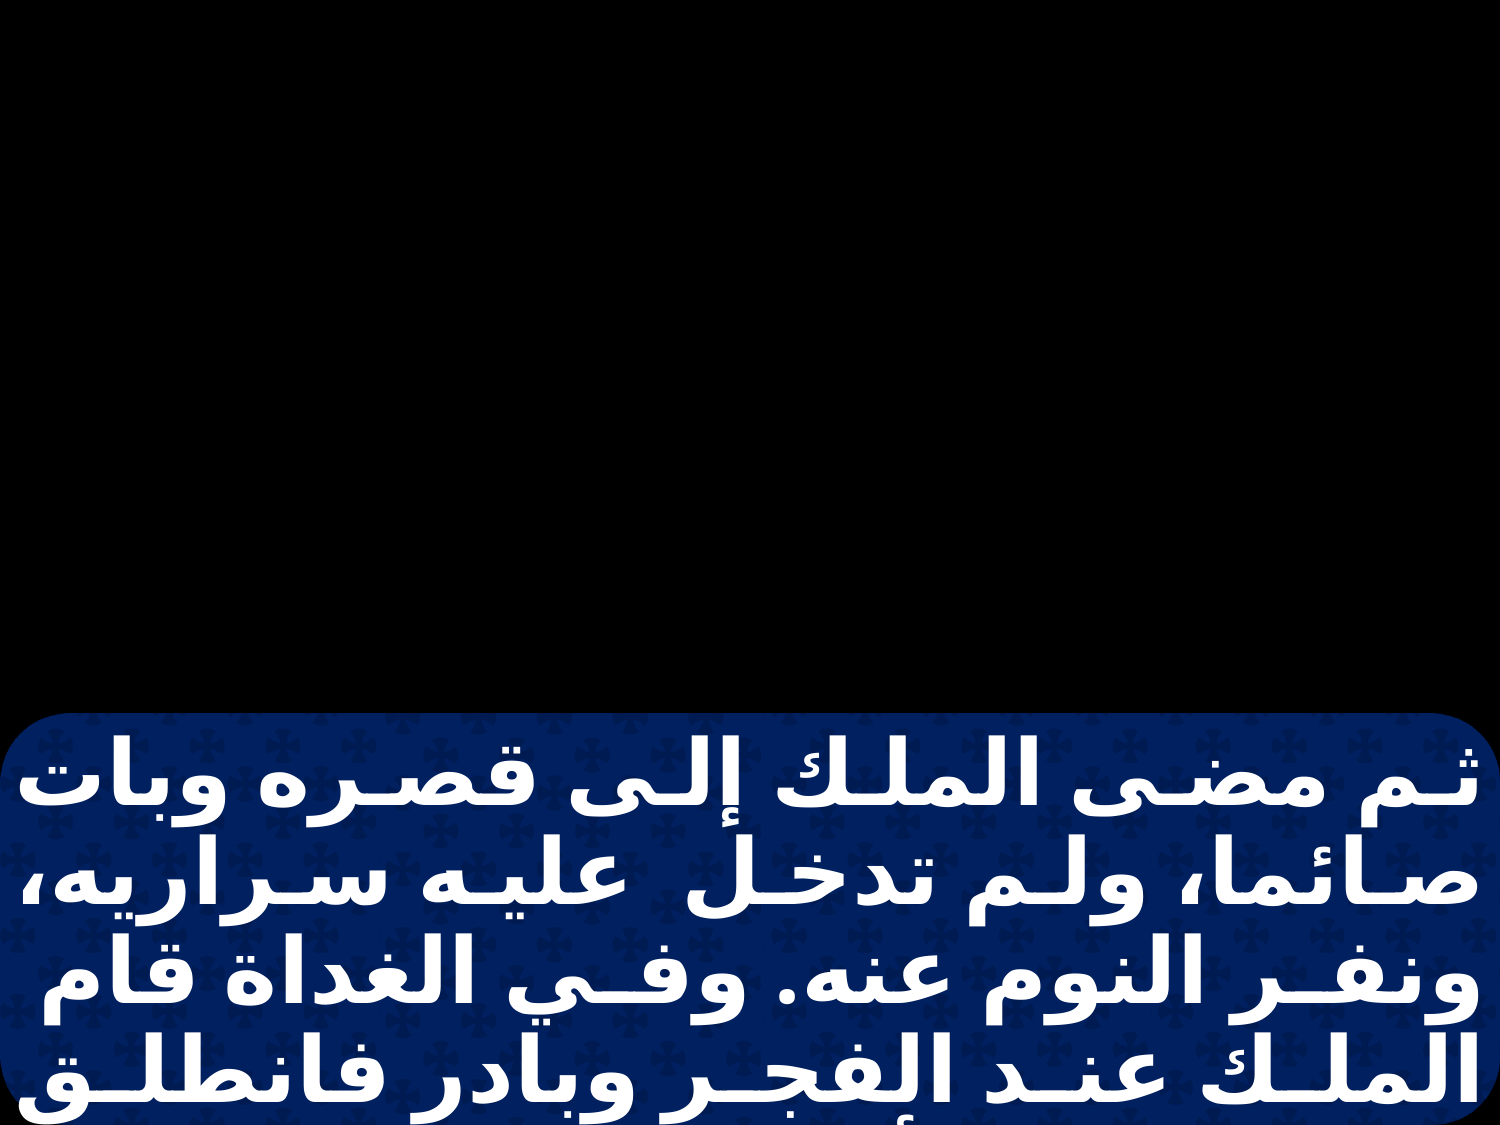

ثم مضى الملك إلى قصره وبات صائما، ولم تدخل  عليه سراريه، ونفر النوم عنه. وفي الغداة قام  الملك عند الفجر وبادر فانطلق إلى جب الأسود.  ولما اقترب الملك من الجب، نادى دانيال بصوت